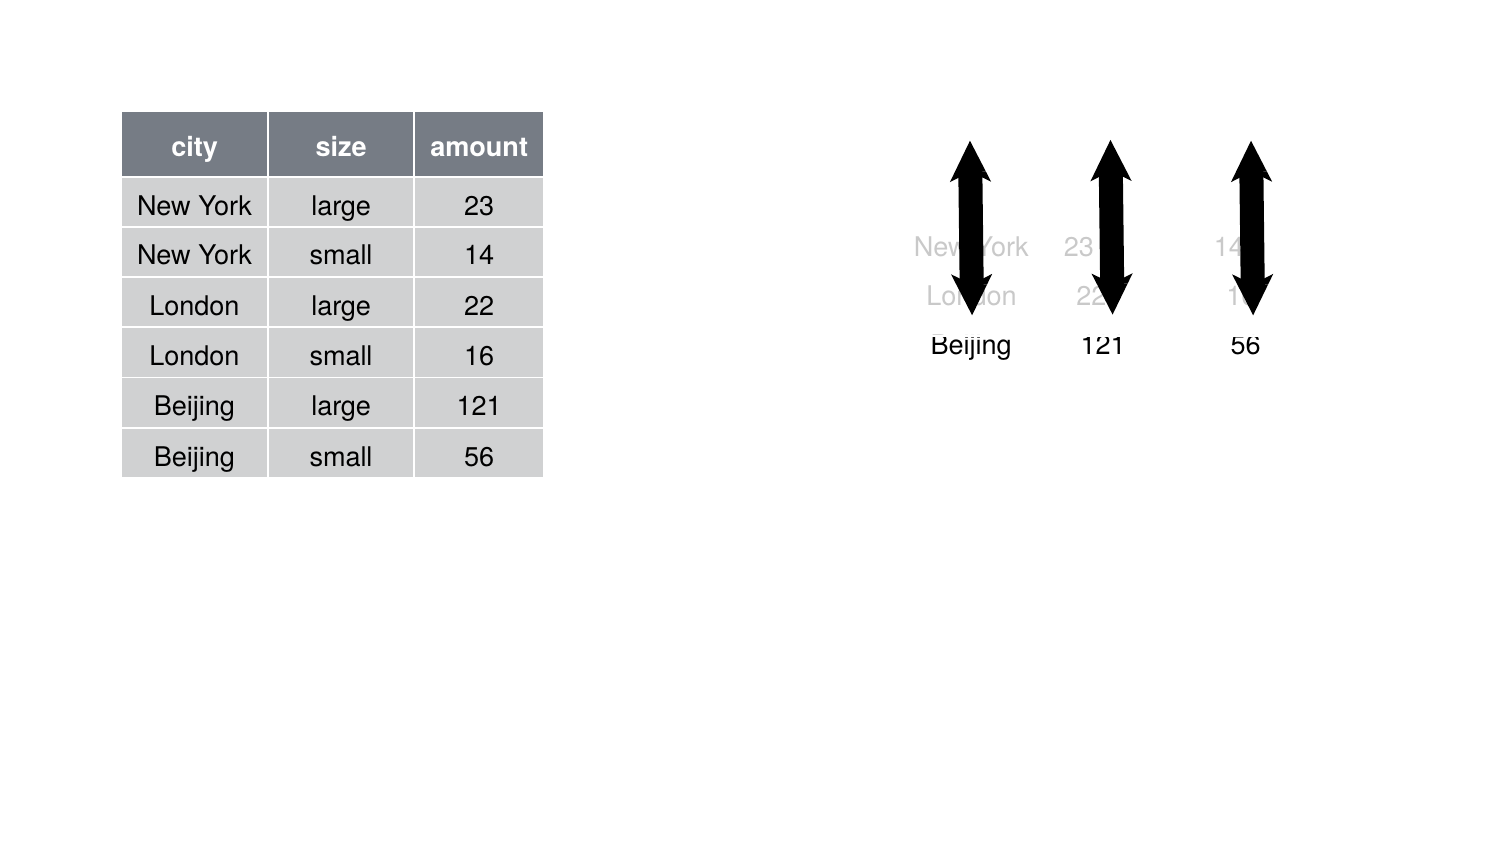

| city | size | amount |
| --- | --- | --- |
| New York | large | 23 |
| New York | small | 14 |
| London | large | 22 |
| London | small | 16 |
| Beijing | large | 121 |
| Beijing | small | 56 |

city	large	small
New York	23	14
London	22	16
Beijing	121	56